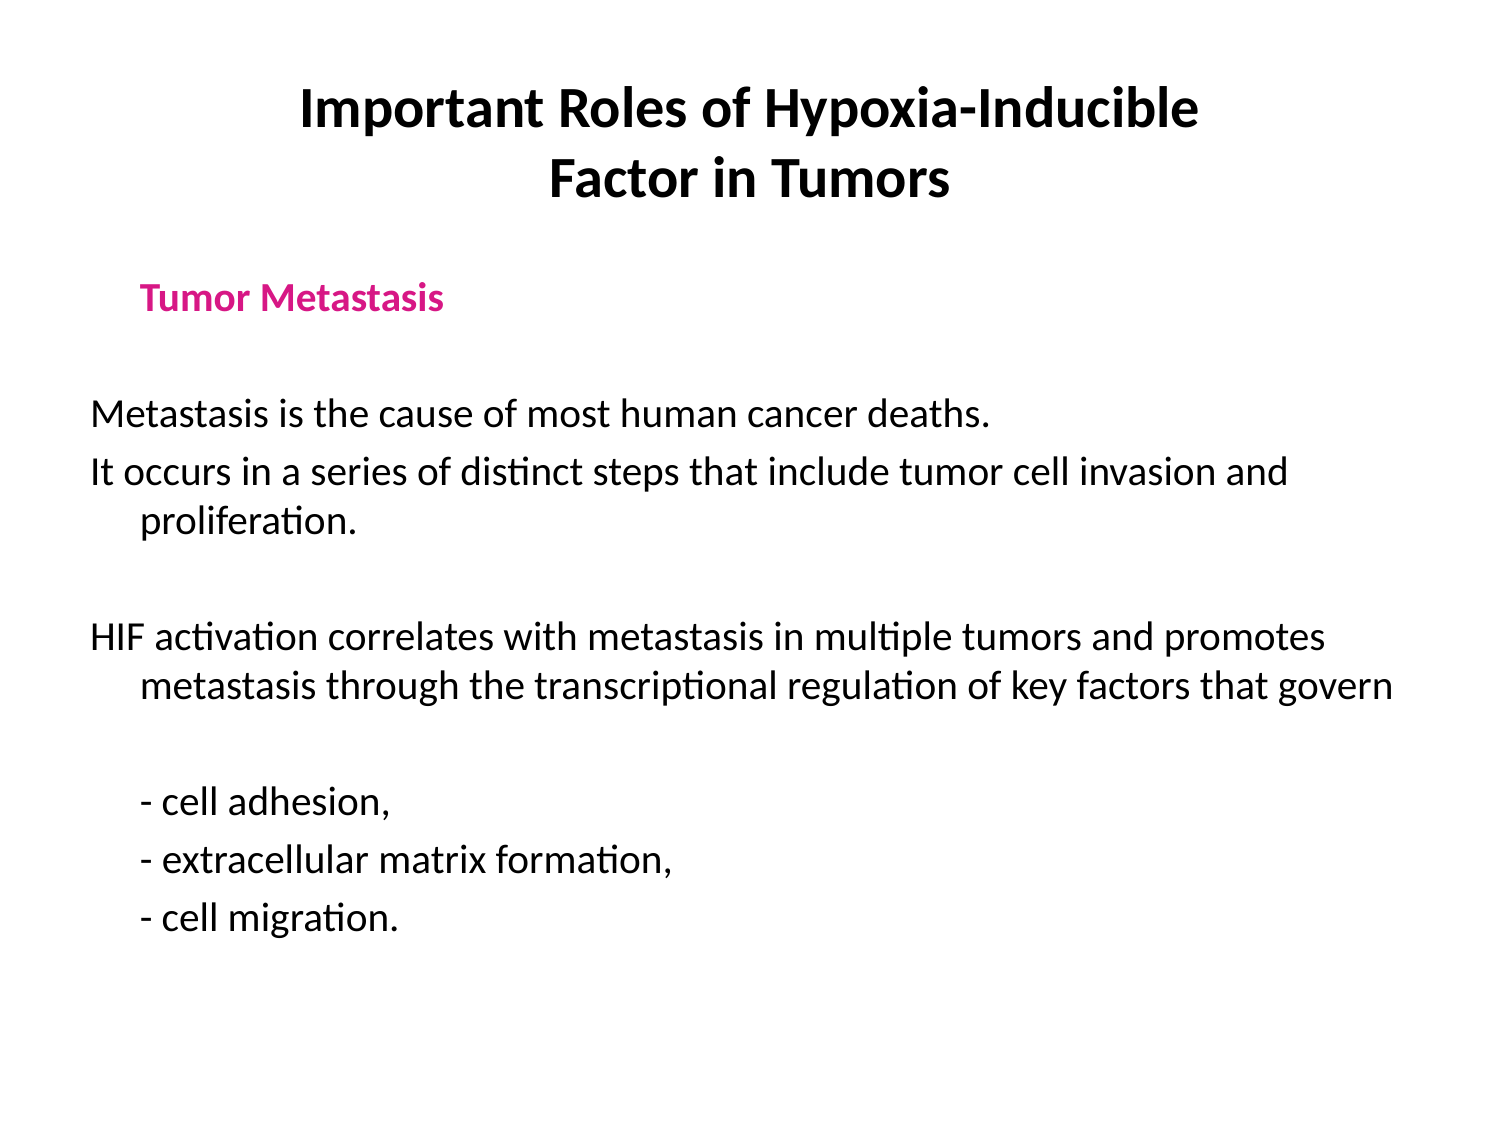

# Important Roles of Hypoxia-Inducible Factor in Tumors
				Tumor Metastasis

Metastasis is the cause of most human cancer deaths.
It occurs in a series of distinct steps that include tumor cell invasion and proliferation.

HIF activation correlates with metastasis in multiple tumors and promotes metastasis through the transcriptional regulation of key factors that govern

	- cell adhesion,
	- extracellular matrix formation,
	- cell migration.